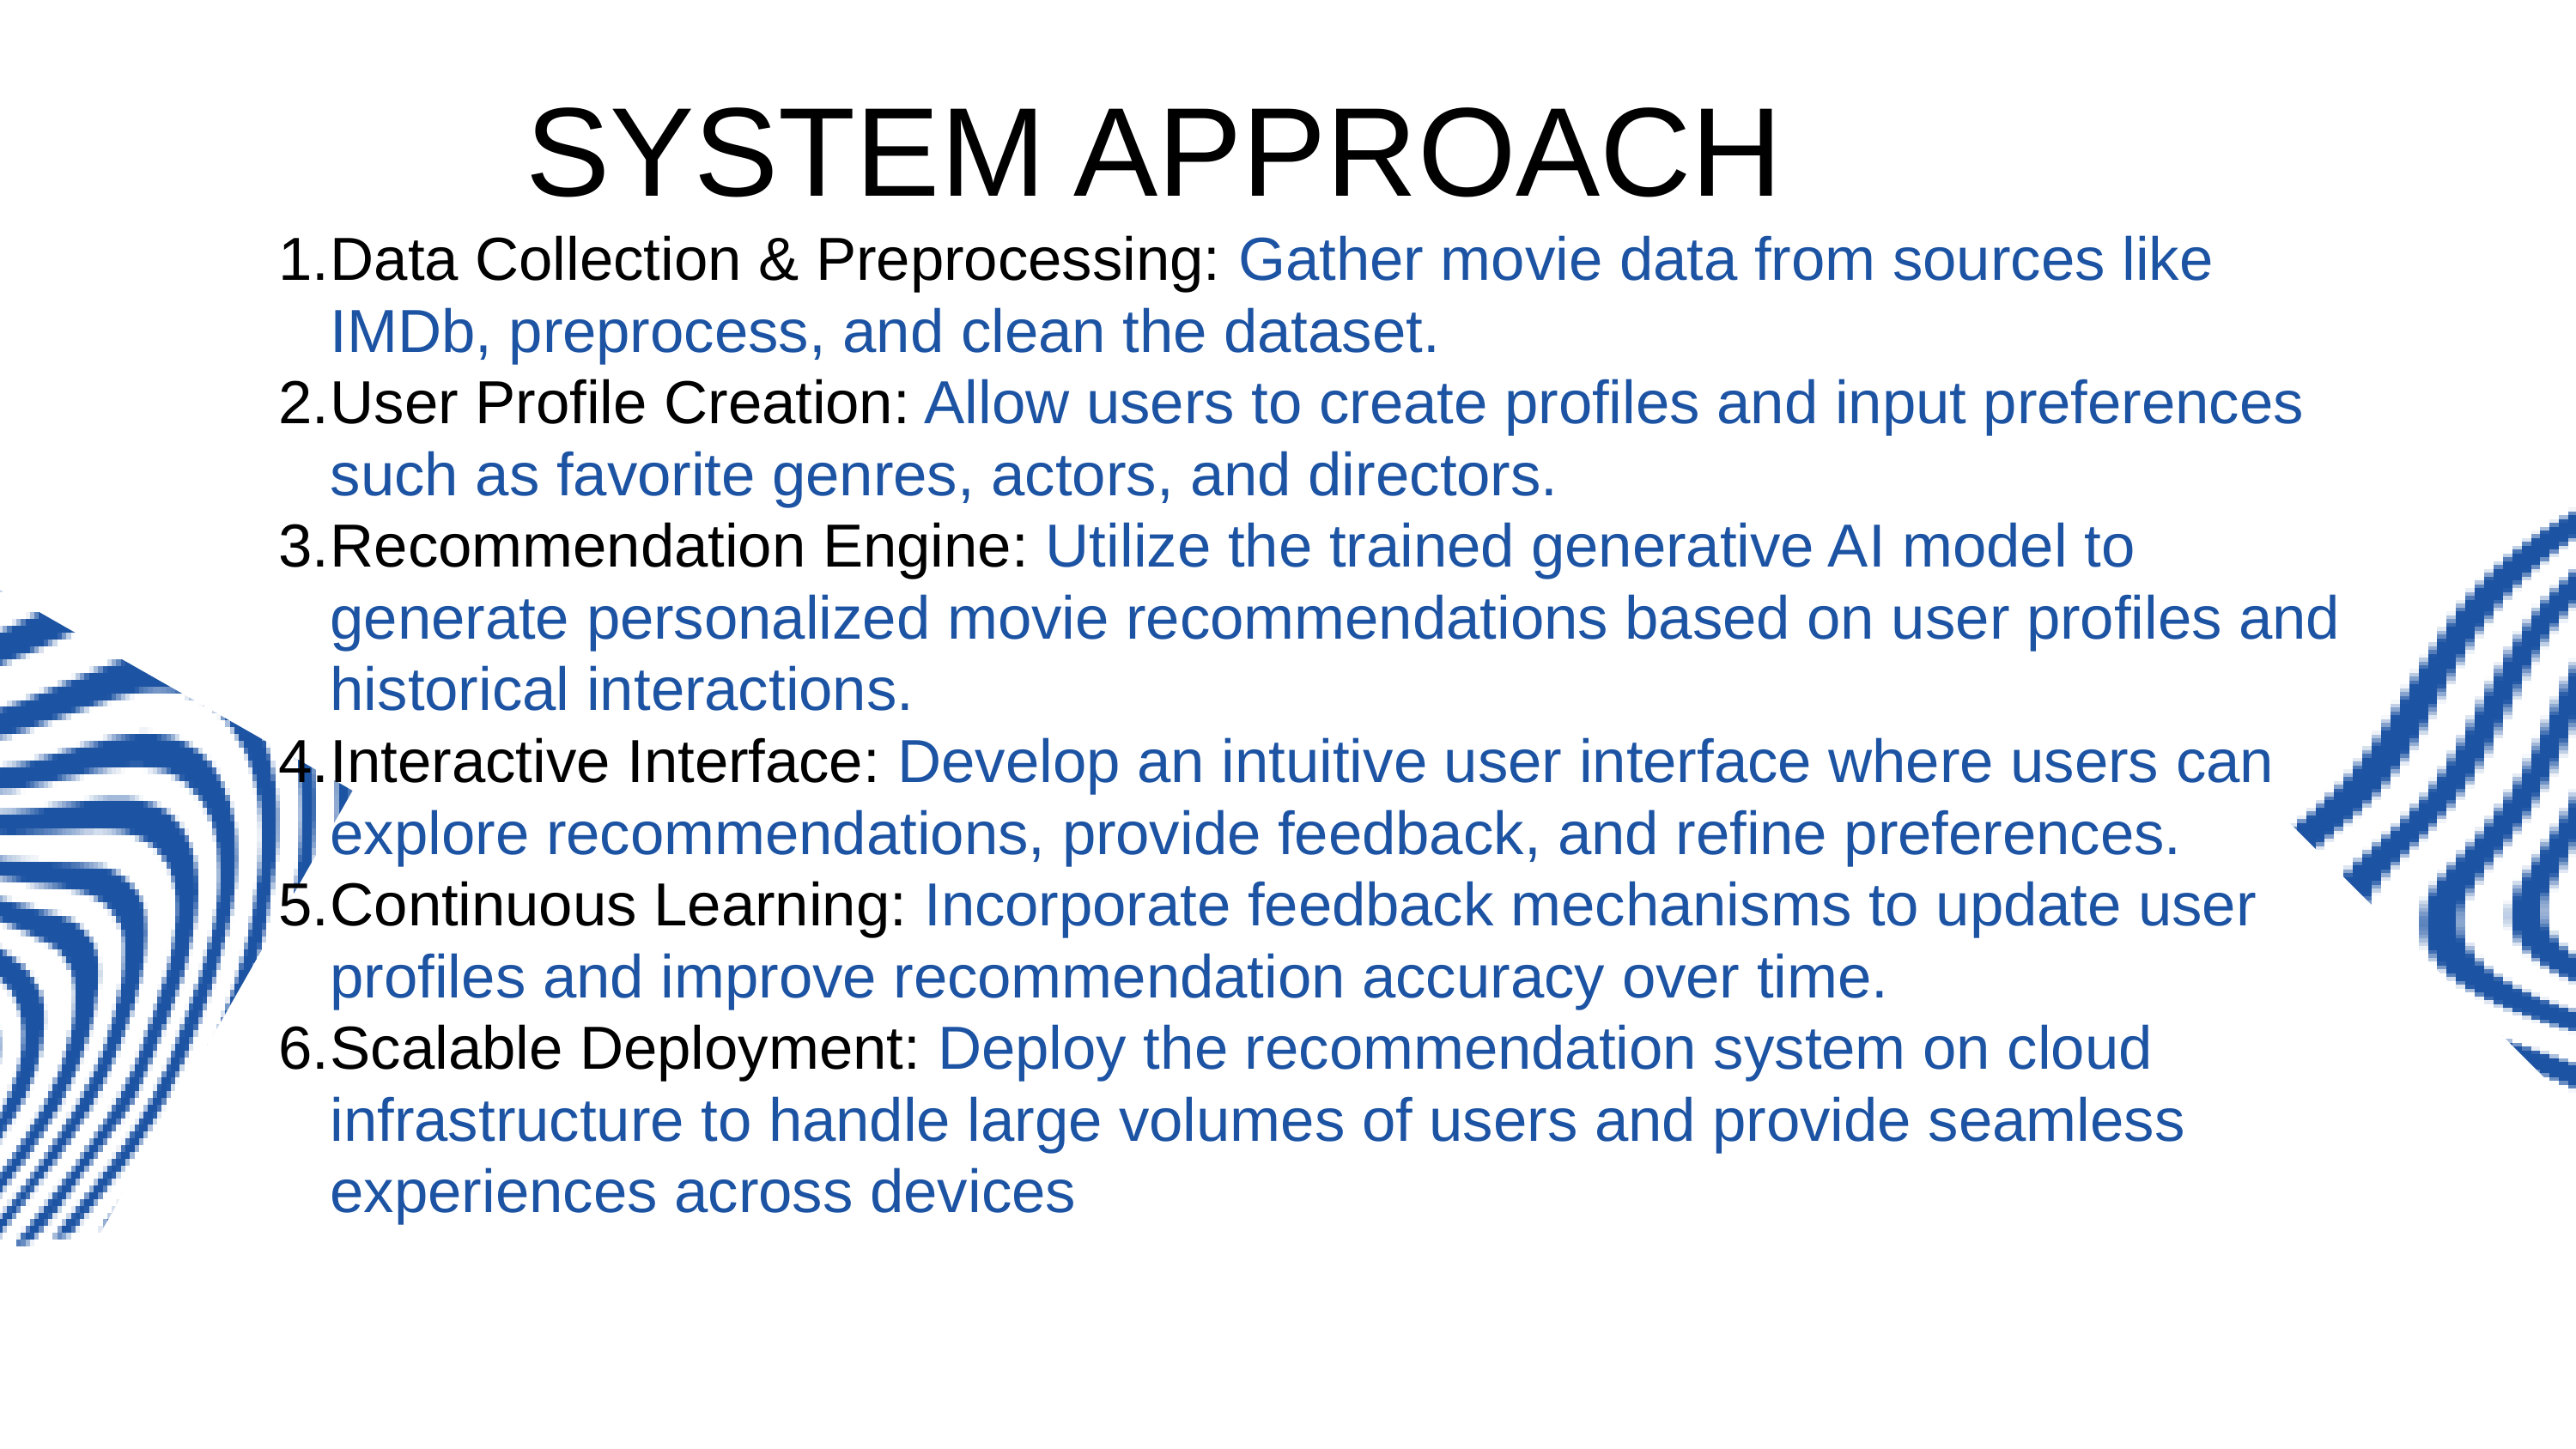

SYSTEM APPROACH
Data Collection & Preprocessing: Gather movie data from sources like IMDb, preprocess, and clean the dataset.
User Profile Creation: Allow users to create profiles and input preferences such as favorite genres, actors, and directors.
Recommendation Engine: Utilize the trained generative AI model to generate personalized movie recommendations based on user profiles and historical interactions.
Interactive Interface: Develop an intuitive user interface where users can explore recommendations, provide feedback, and refine preferences.
Continuous Learning: Incorporate feedback mechanisms to update user profiles and improve recommendation accuracy over time.
Scalable Deployment: Deploy the recommendation system on cloud infrastructure to handle large volumes of users and provide seamless experiences across devices